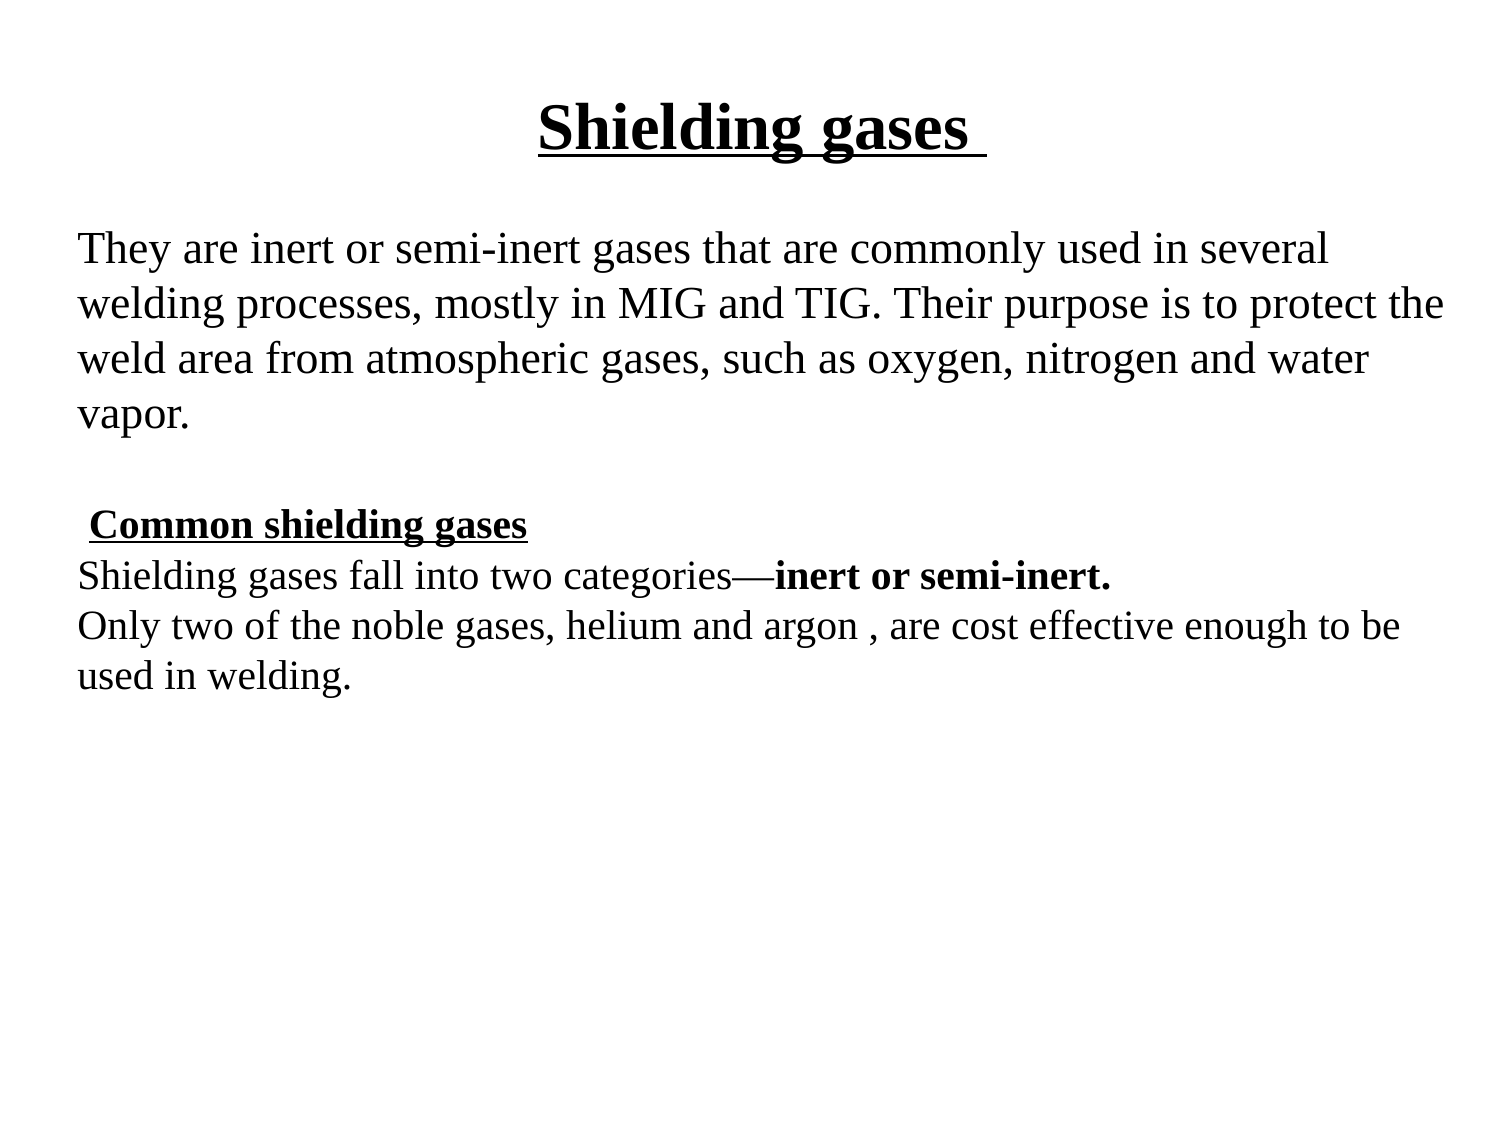

Shielding gases

They are inert or semi-inert gases that are commonly used in several welding processes, mostly in MIG and TIG. Their purpose is to protect the weld area from atmospheric gases, such as oxygen, nitrogen and water vapor.

 Common shielding gases
Shielding gases fall into two categories—inert or semi-inert.
Only two of the noble gases, helium and argon , are cost effective enough to be used in welding.